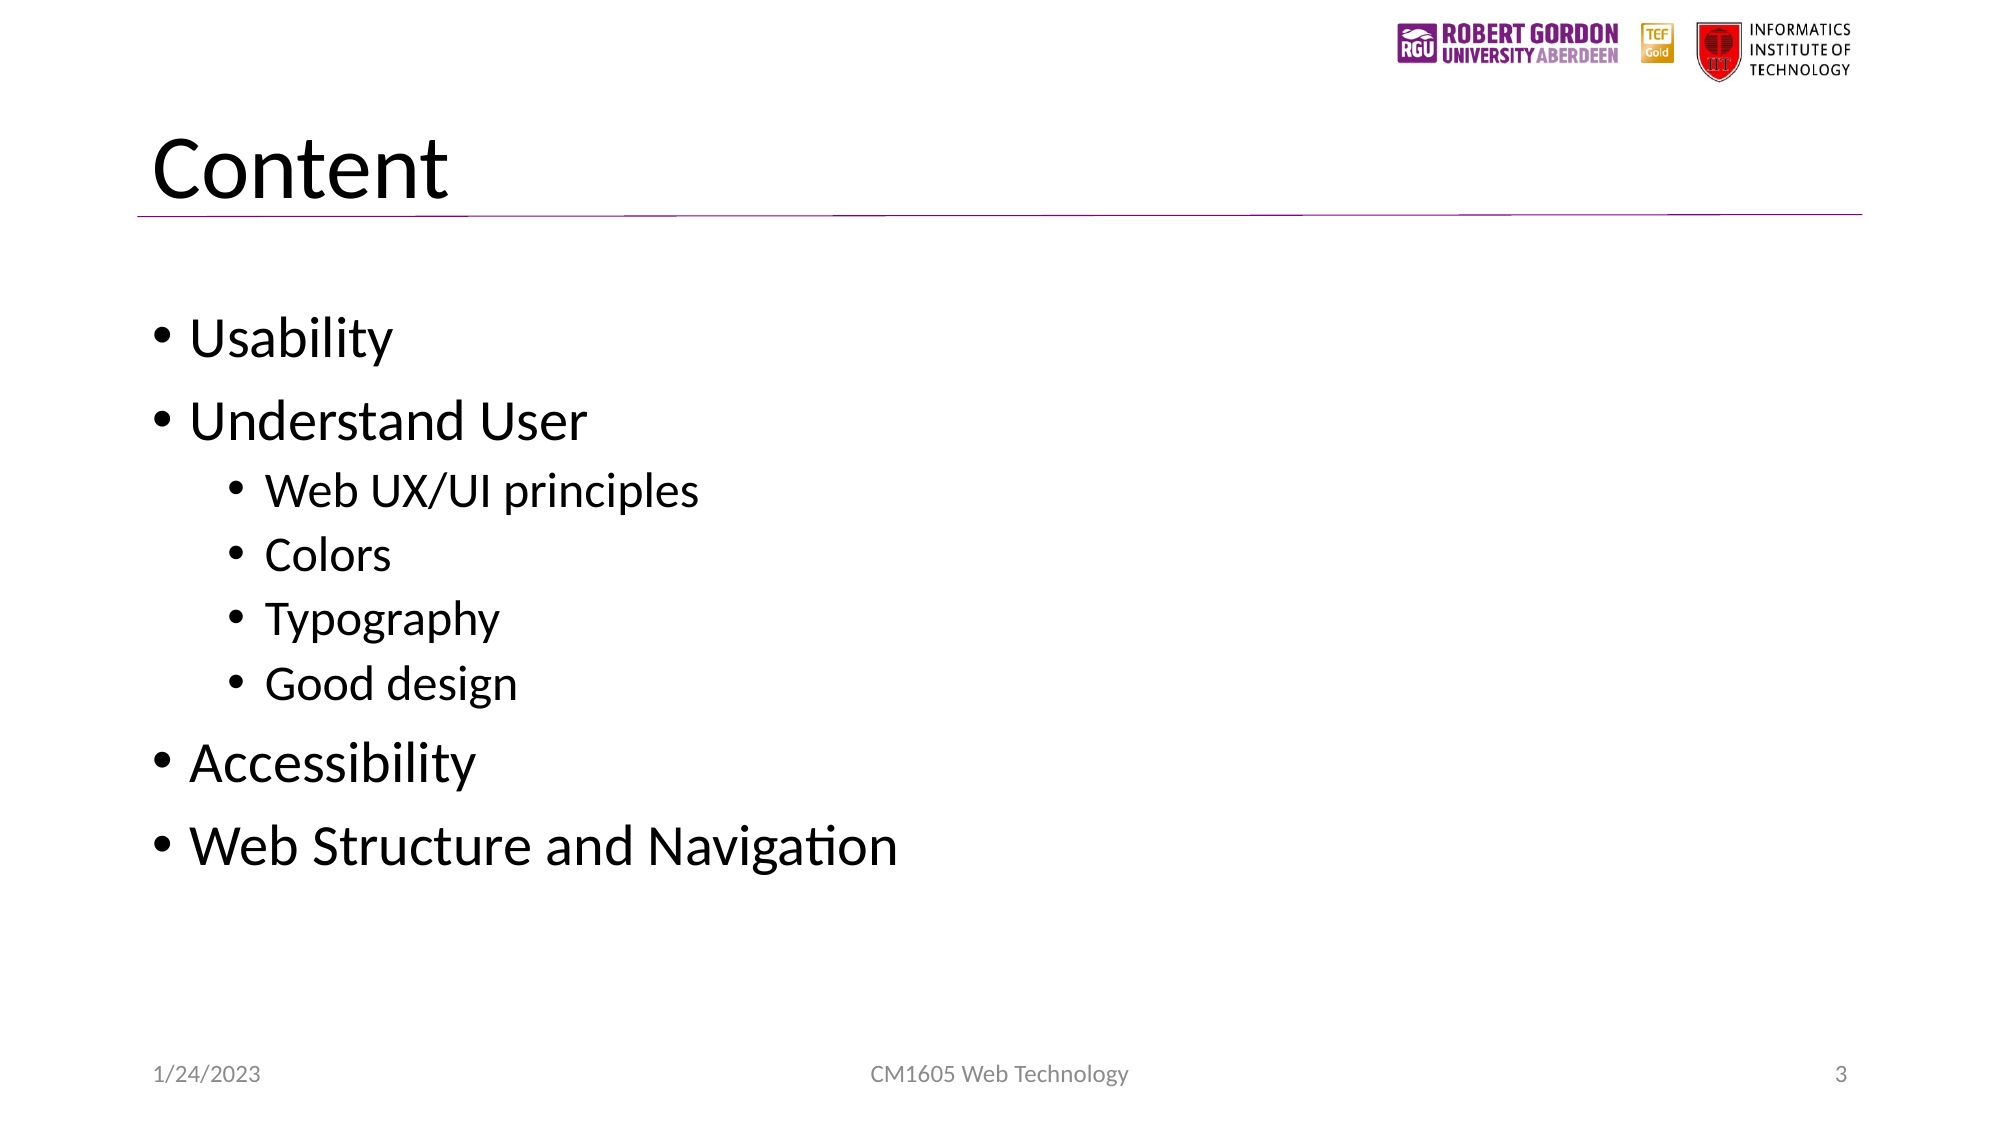

# Content
Usability
Understand User
Web UX/UI principles
Colors
Typography
Good design
Accessibility
Web Structure and Navigation

1/24/2023
CM1605 Web Technology
3